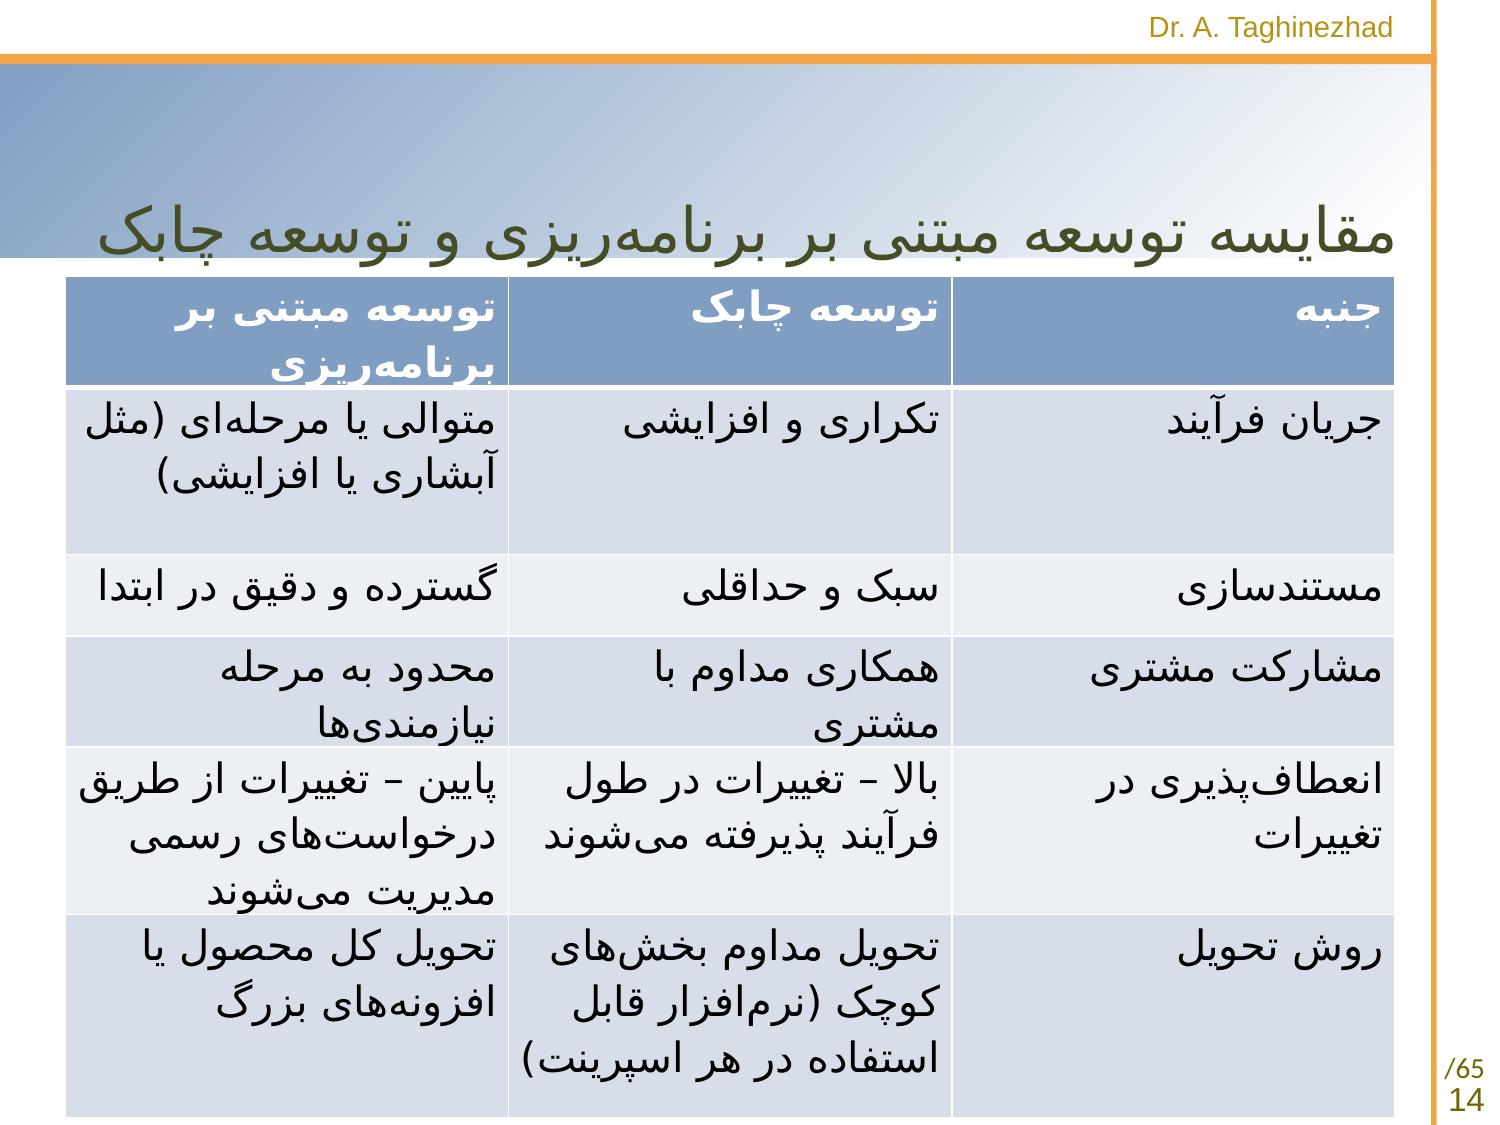

# مقایسه توسعه مبتنی بر برنامه‌ریزی و توسعه چابک
| توسعه مبتنی بر برنامه‌ریزی | توسعه چابک | جنبه |
| --- | --- | --- |
| متوالی یا مرحله‌ای (مثل آبشاری یا افزایشی) | تکراری و افزایشی | جریان فرآیند |
| گسترده و دقیق در ابتدا | سبک و حداقلی | مستندسازی |
| محدود به مرحله نیازمندی‌ها | همکاری مداوم با مشتری | مشارکت مشتری |
| پایین – تغییرات از طریق درخواست‌های رسمی مدیریت می‌شوند | بالا – تغییرات در طول فرآیند پذیرفته می‌شوند | انعطاف‌پذیری در تغییرات |
| تحویل کل محصول یا افزونه‌های بزرگ | تحویل مداوم بخش‌های کوچک (نرم‌افزار قابل استفاده در هر اسپرینت) | روش تحویل |
14